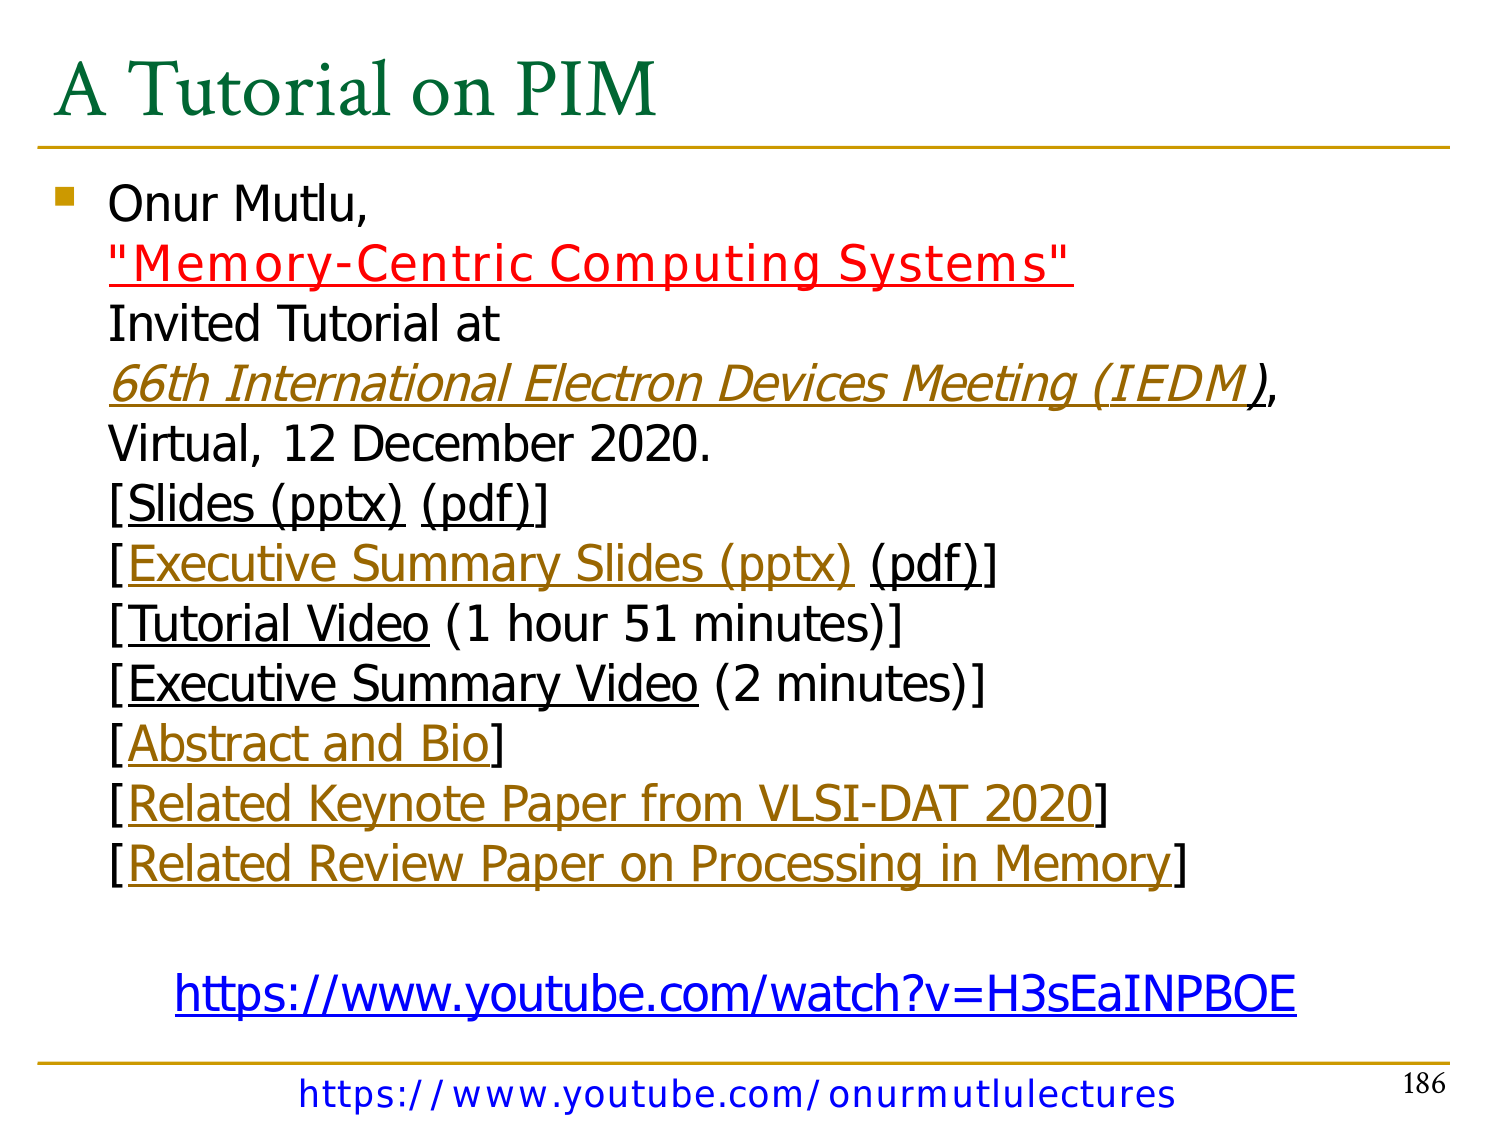

# A Tutorial on PIM
Onur Mutlu,
"Memory-Centric Computing Systems"
Invited Tutorial at 66th International Electron Devices Meeting (IEDM), Virtual, 12 December 2020.
[Slides (pptx) (pdf)]
[Executive Summary Slides (pptx) (pdf)]
[Tutorial Video (1 hour 51 minutes)]
[Executive Summary Video (2 minutes)]
[Abstract and Bio]
[Related Keynote Paper from VLSI-DAT 2020]
[Related Review Paper on Processing in Memory]
https://www.youtube.com/watch?v=H3sEaINPBOE
186
https://www.youtube.com/onurmutlulectures